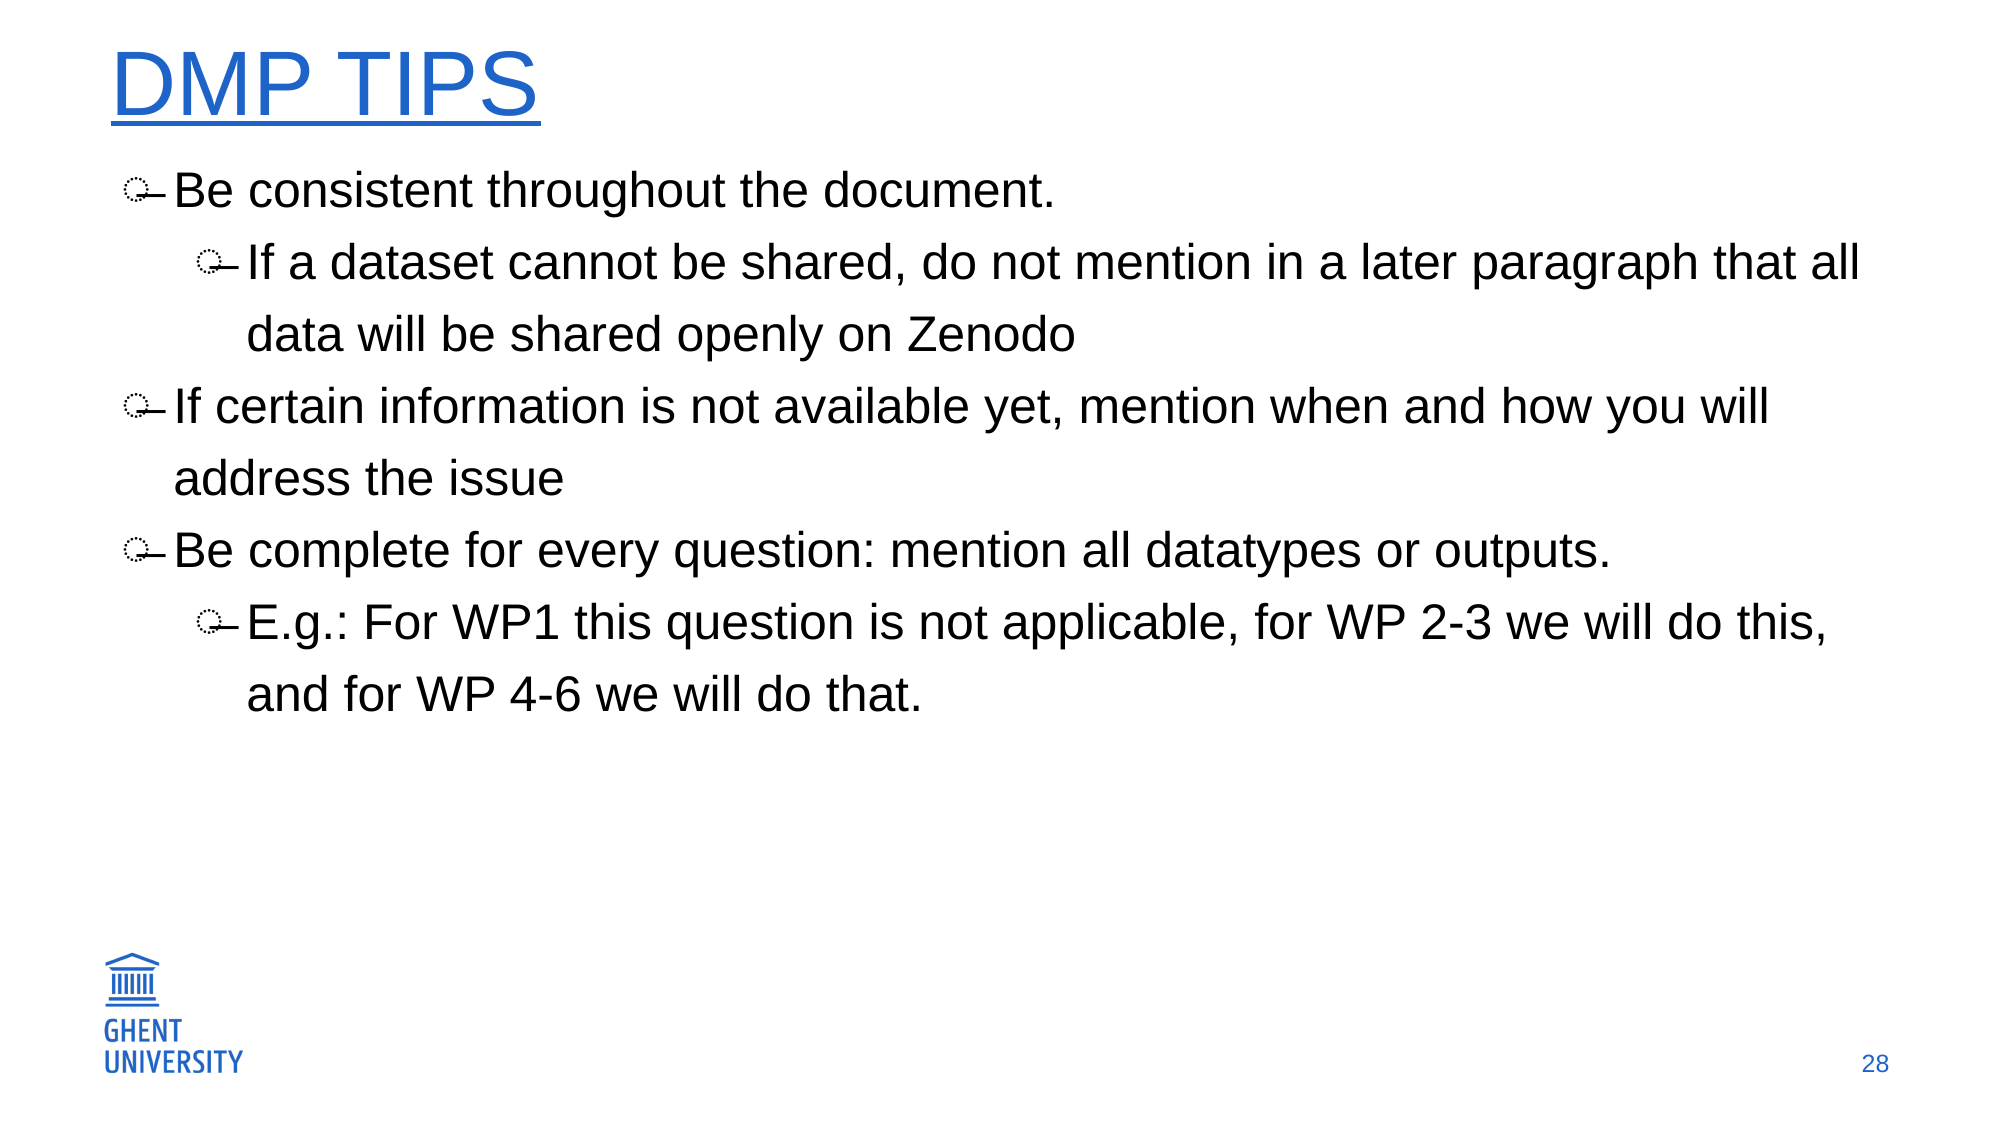

# DMP tips
Be consistent throughout the document.
If a dataset cannot be shared, do not mention in a later paragraph that all data will be shared openly on Zenodo
If certain information is not available yet, mention when and how you will address the issue
Be complete for every question: mention all datatypes or outputs.
E.g.: For WP1 this question is not applicable, for WP 2-3 we will do this, and for WP 4-6 we will do that.

28